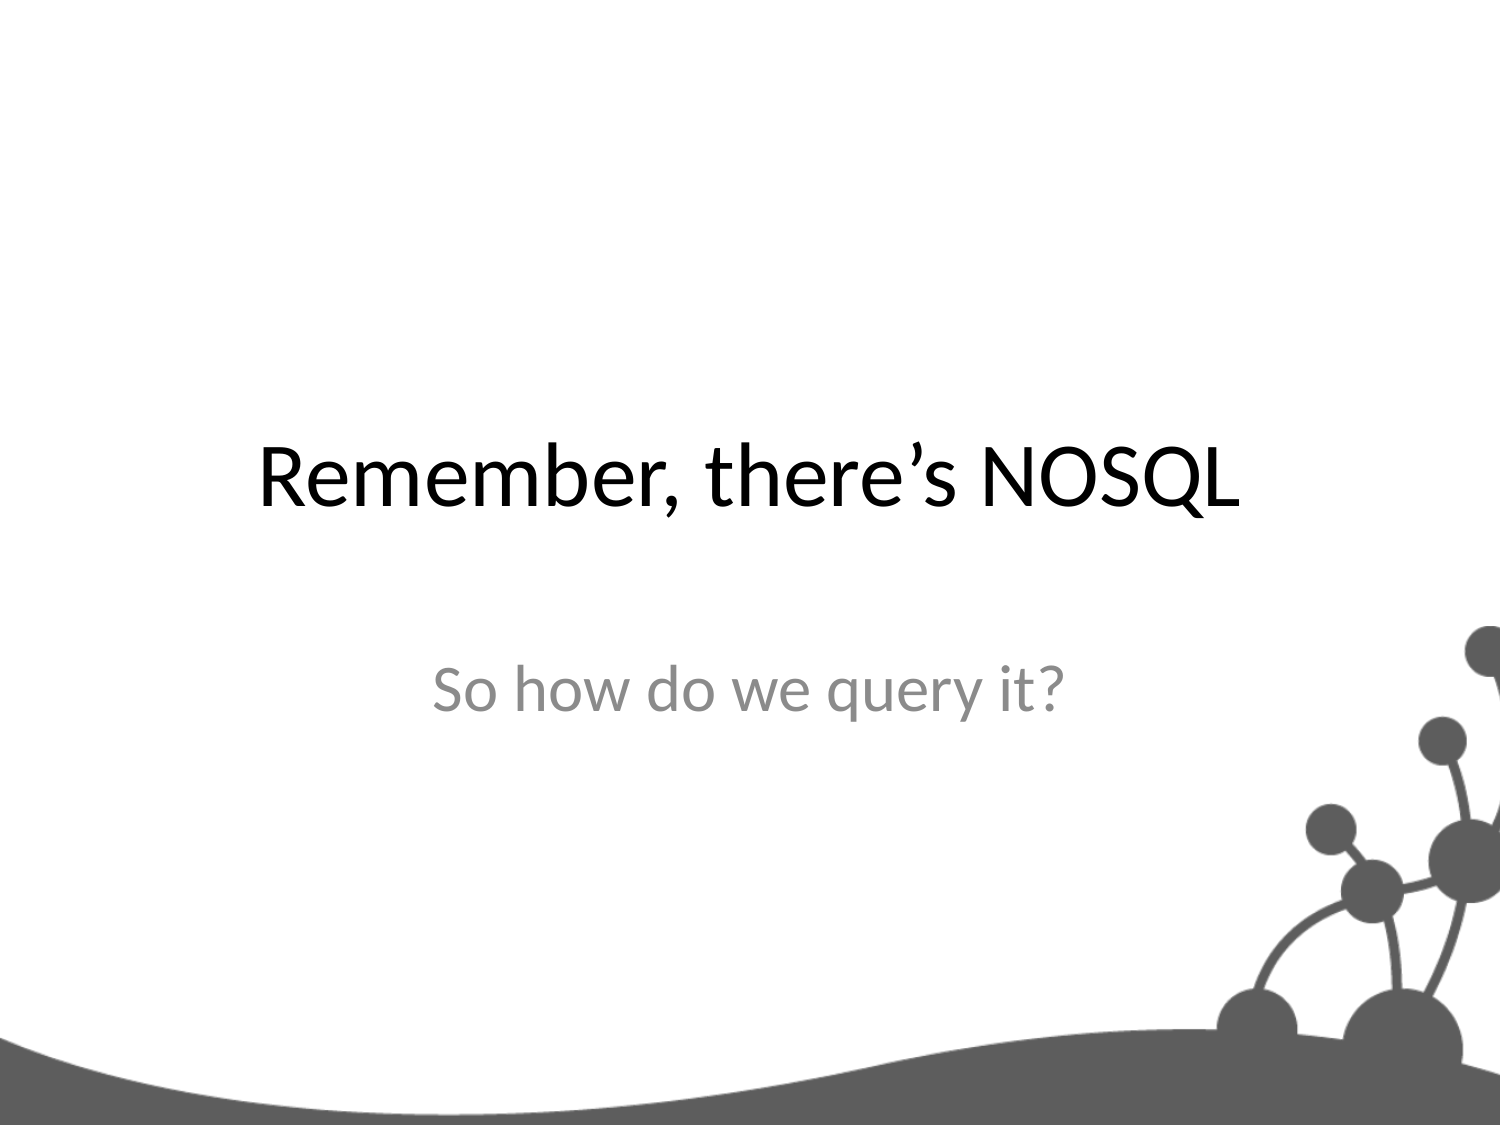

# Remember, there’s NOSQL
So how do we query it?